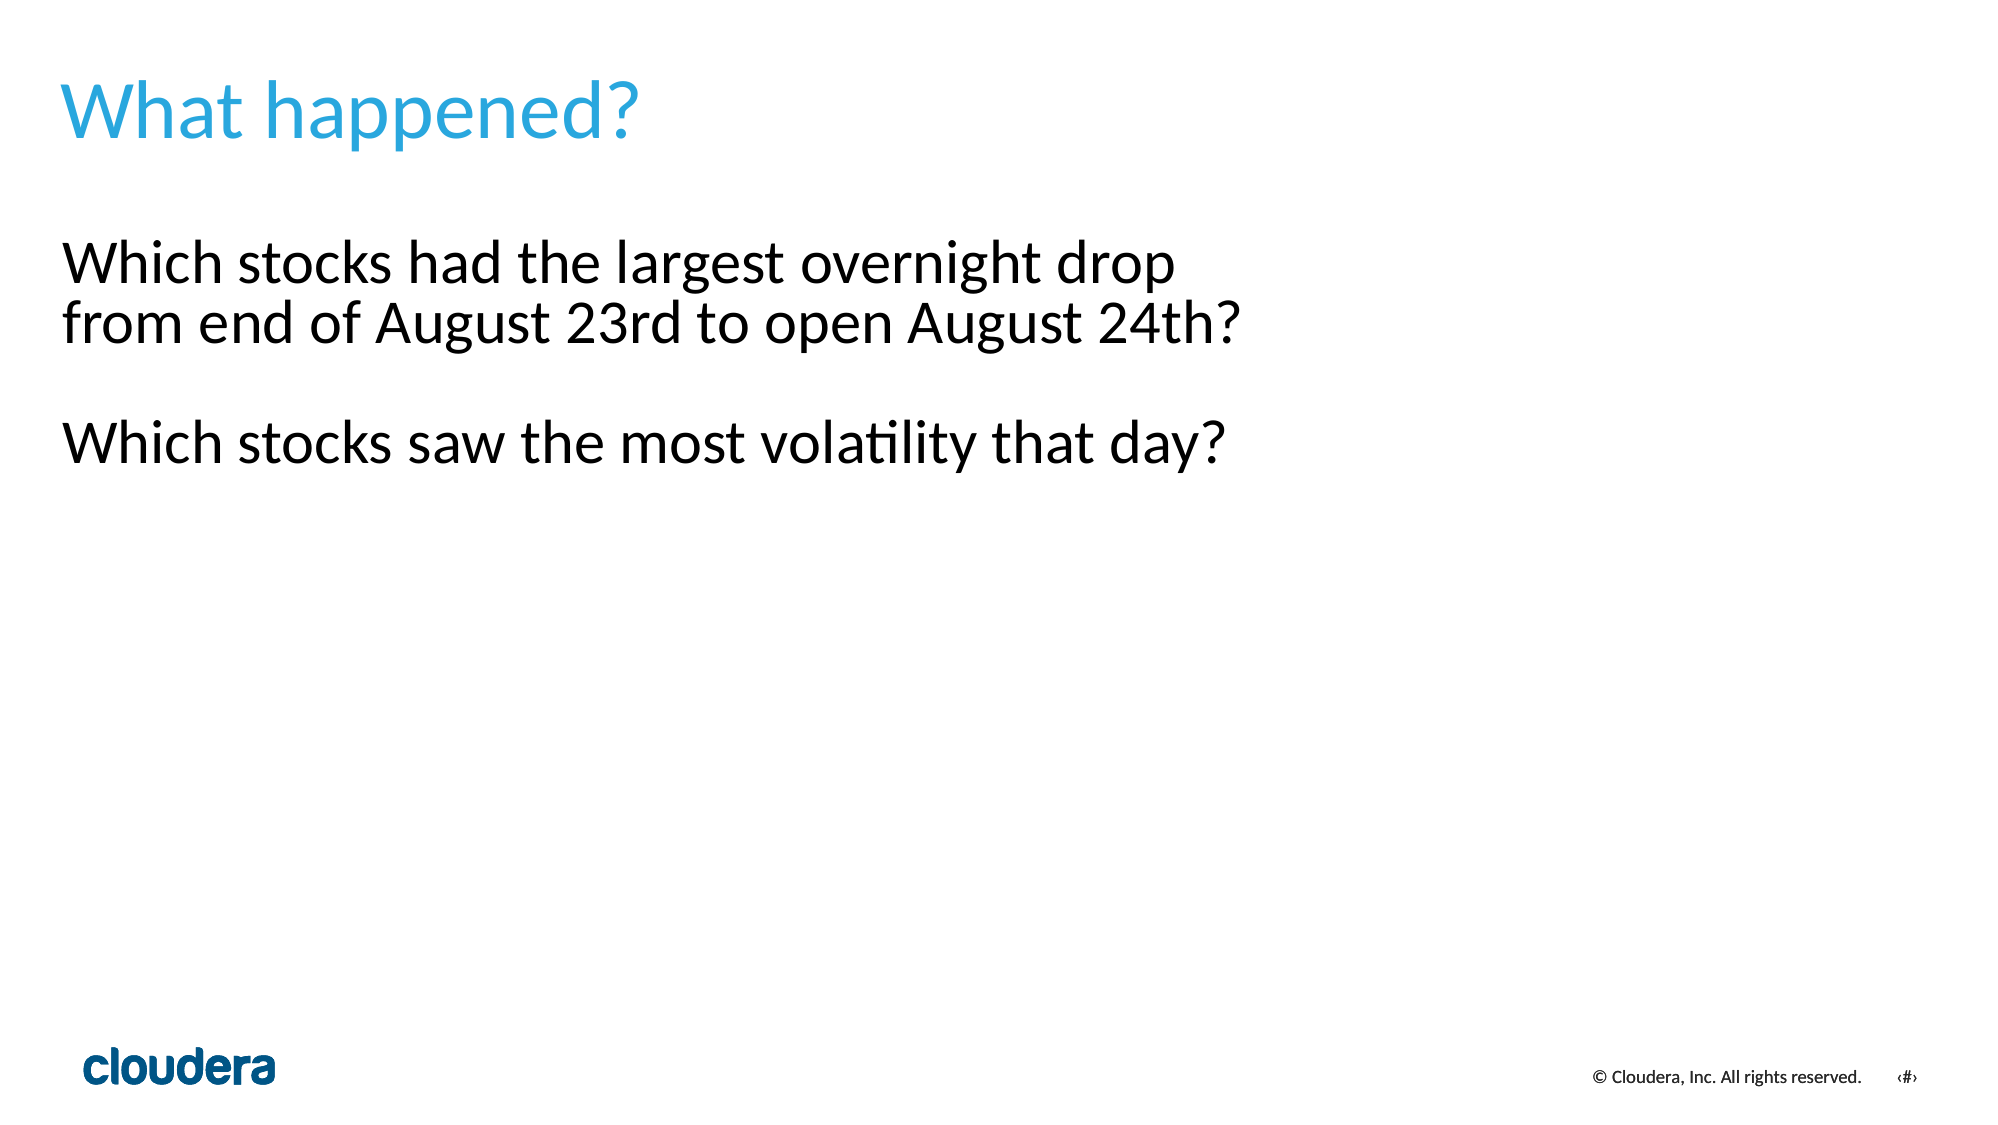

# What happened?
Which stocks had the largest overnight drop from end of August 23rd to open August 24th?

Which stocks saw the most volatility that day?